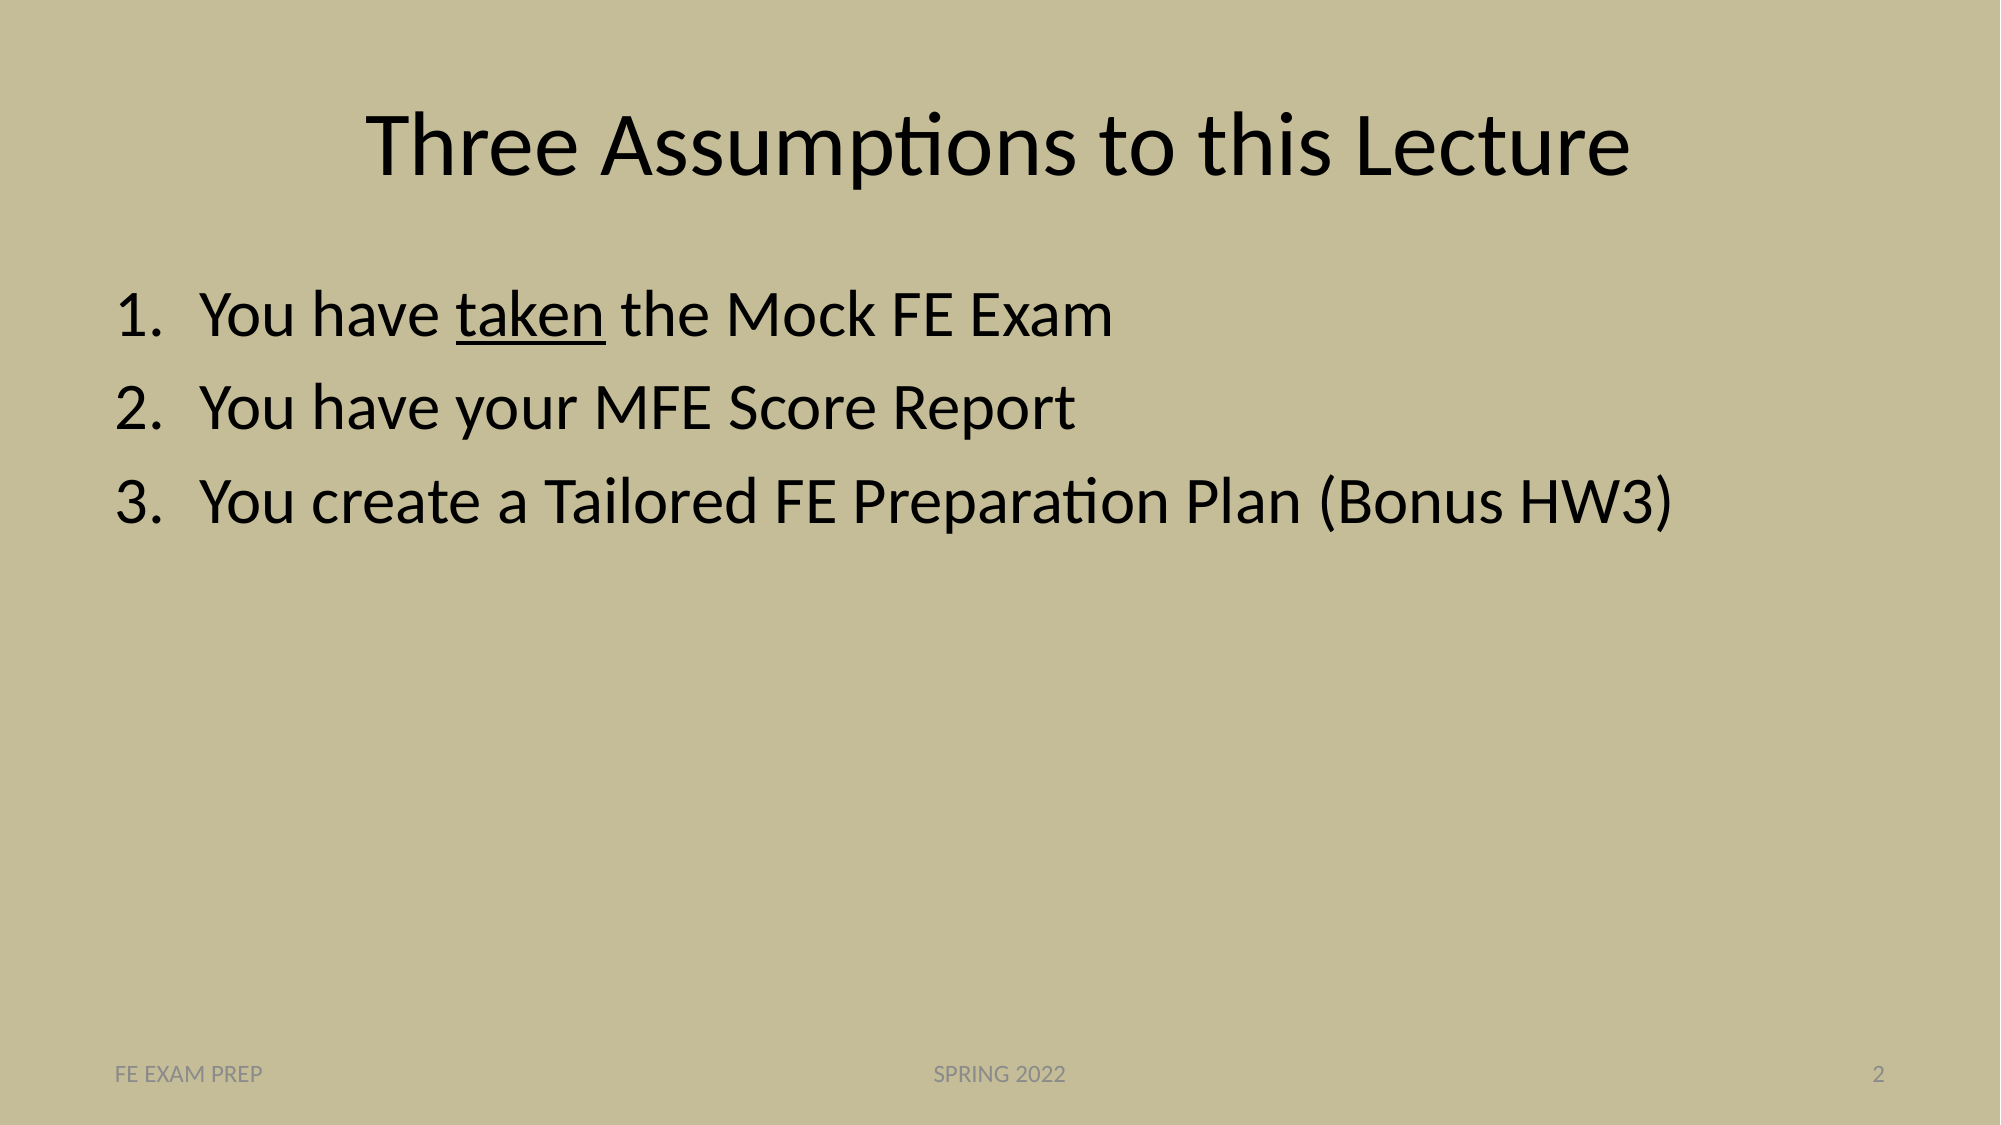

# Three Assumptions to this Lecture
You have taken the Mock FE Exam
You have your MFE Score Report
You create a Tailored FE Preparation Plan (Bonus HW3)
FE EXAM PREP
SPRING 2022
2